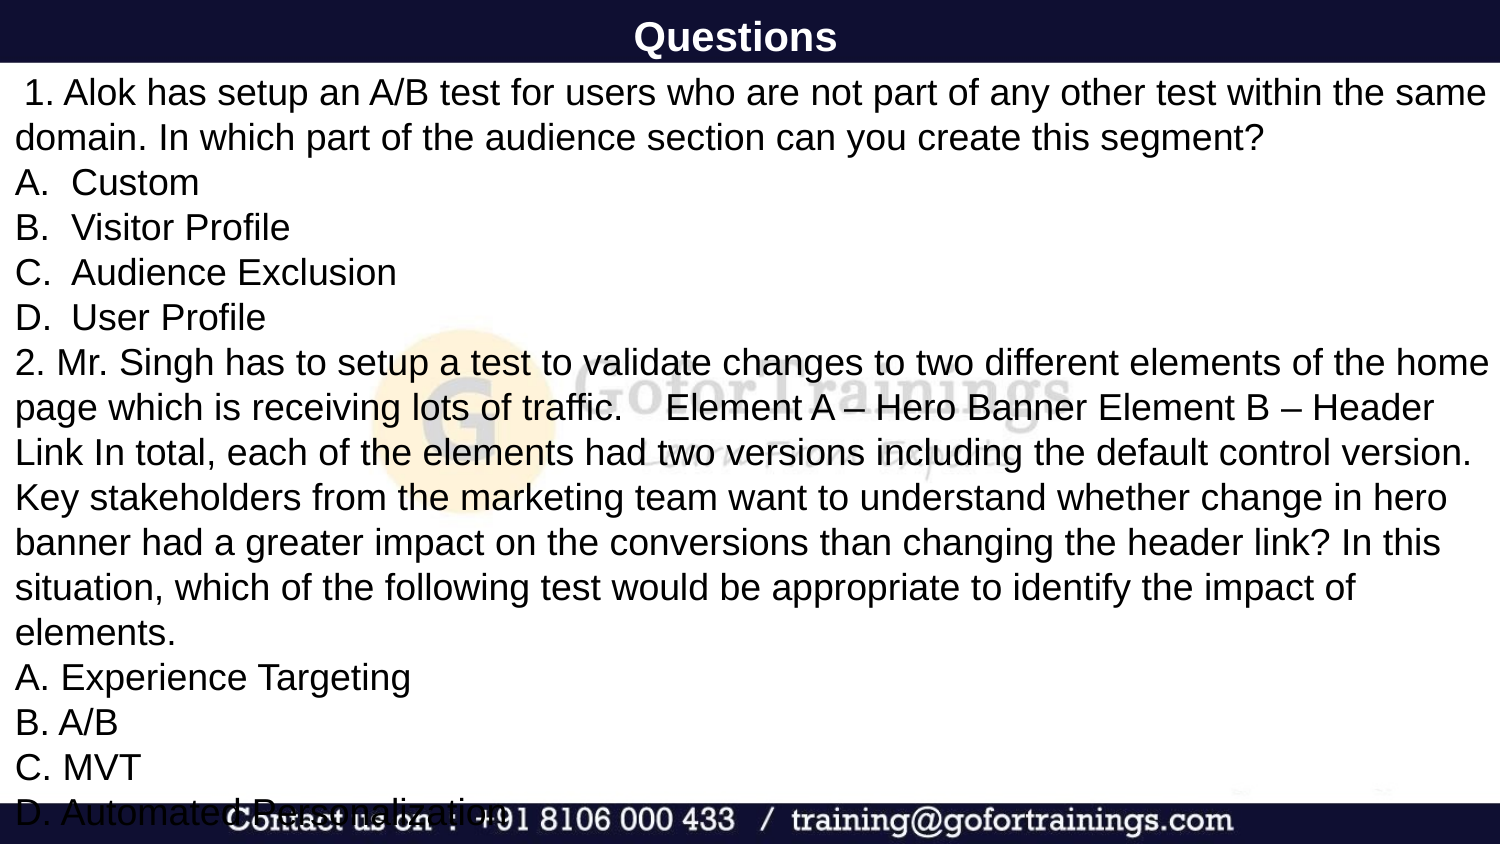

Questions
 1. Alok has setup an A/B test for users who are not part of any other test within the same domain. In which part of the audience section can you create this segment?
Custom
Visitor Profile
Audience Exclusion
User Profile
2. Mr. Singh has to setup a test to validate changes to two different elements of the home page which is receiving lots of traffic.    Element A – Hero Banner Element B – Header Link In total, each of the elements had two versions including the default control version. Key stakeholders from the marketing team want to understand whether change in hero banner had a greater impact on the conversions than changing the header link? In this situation, which of the following test would be appropriate to identify the impact of elements.
A. Experience Targeting
B. A/B
C. MVT
D. Automated Personalization